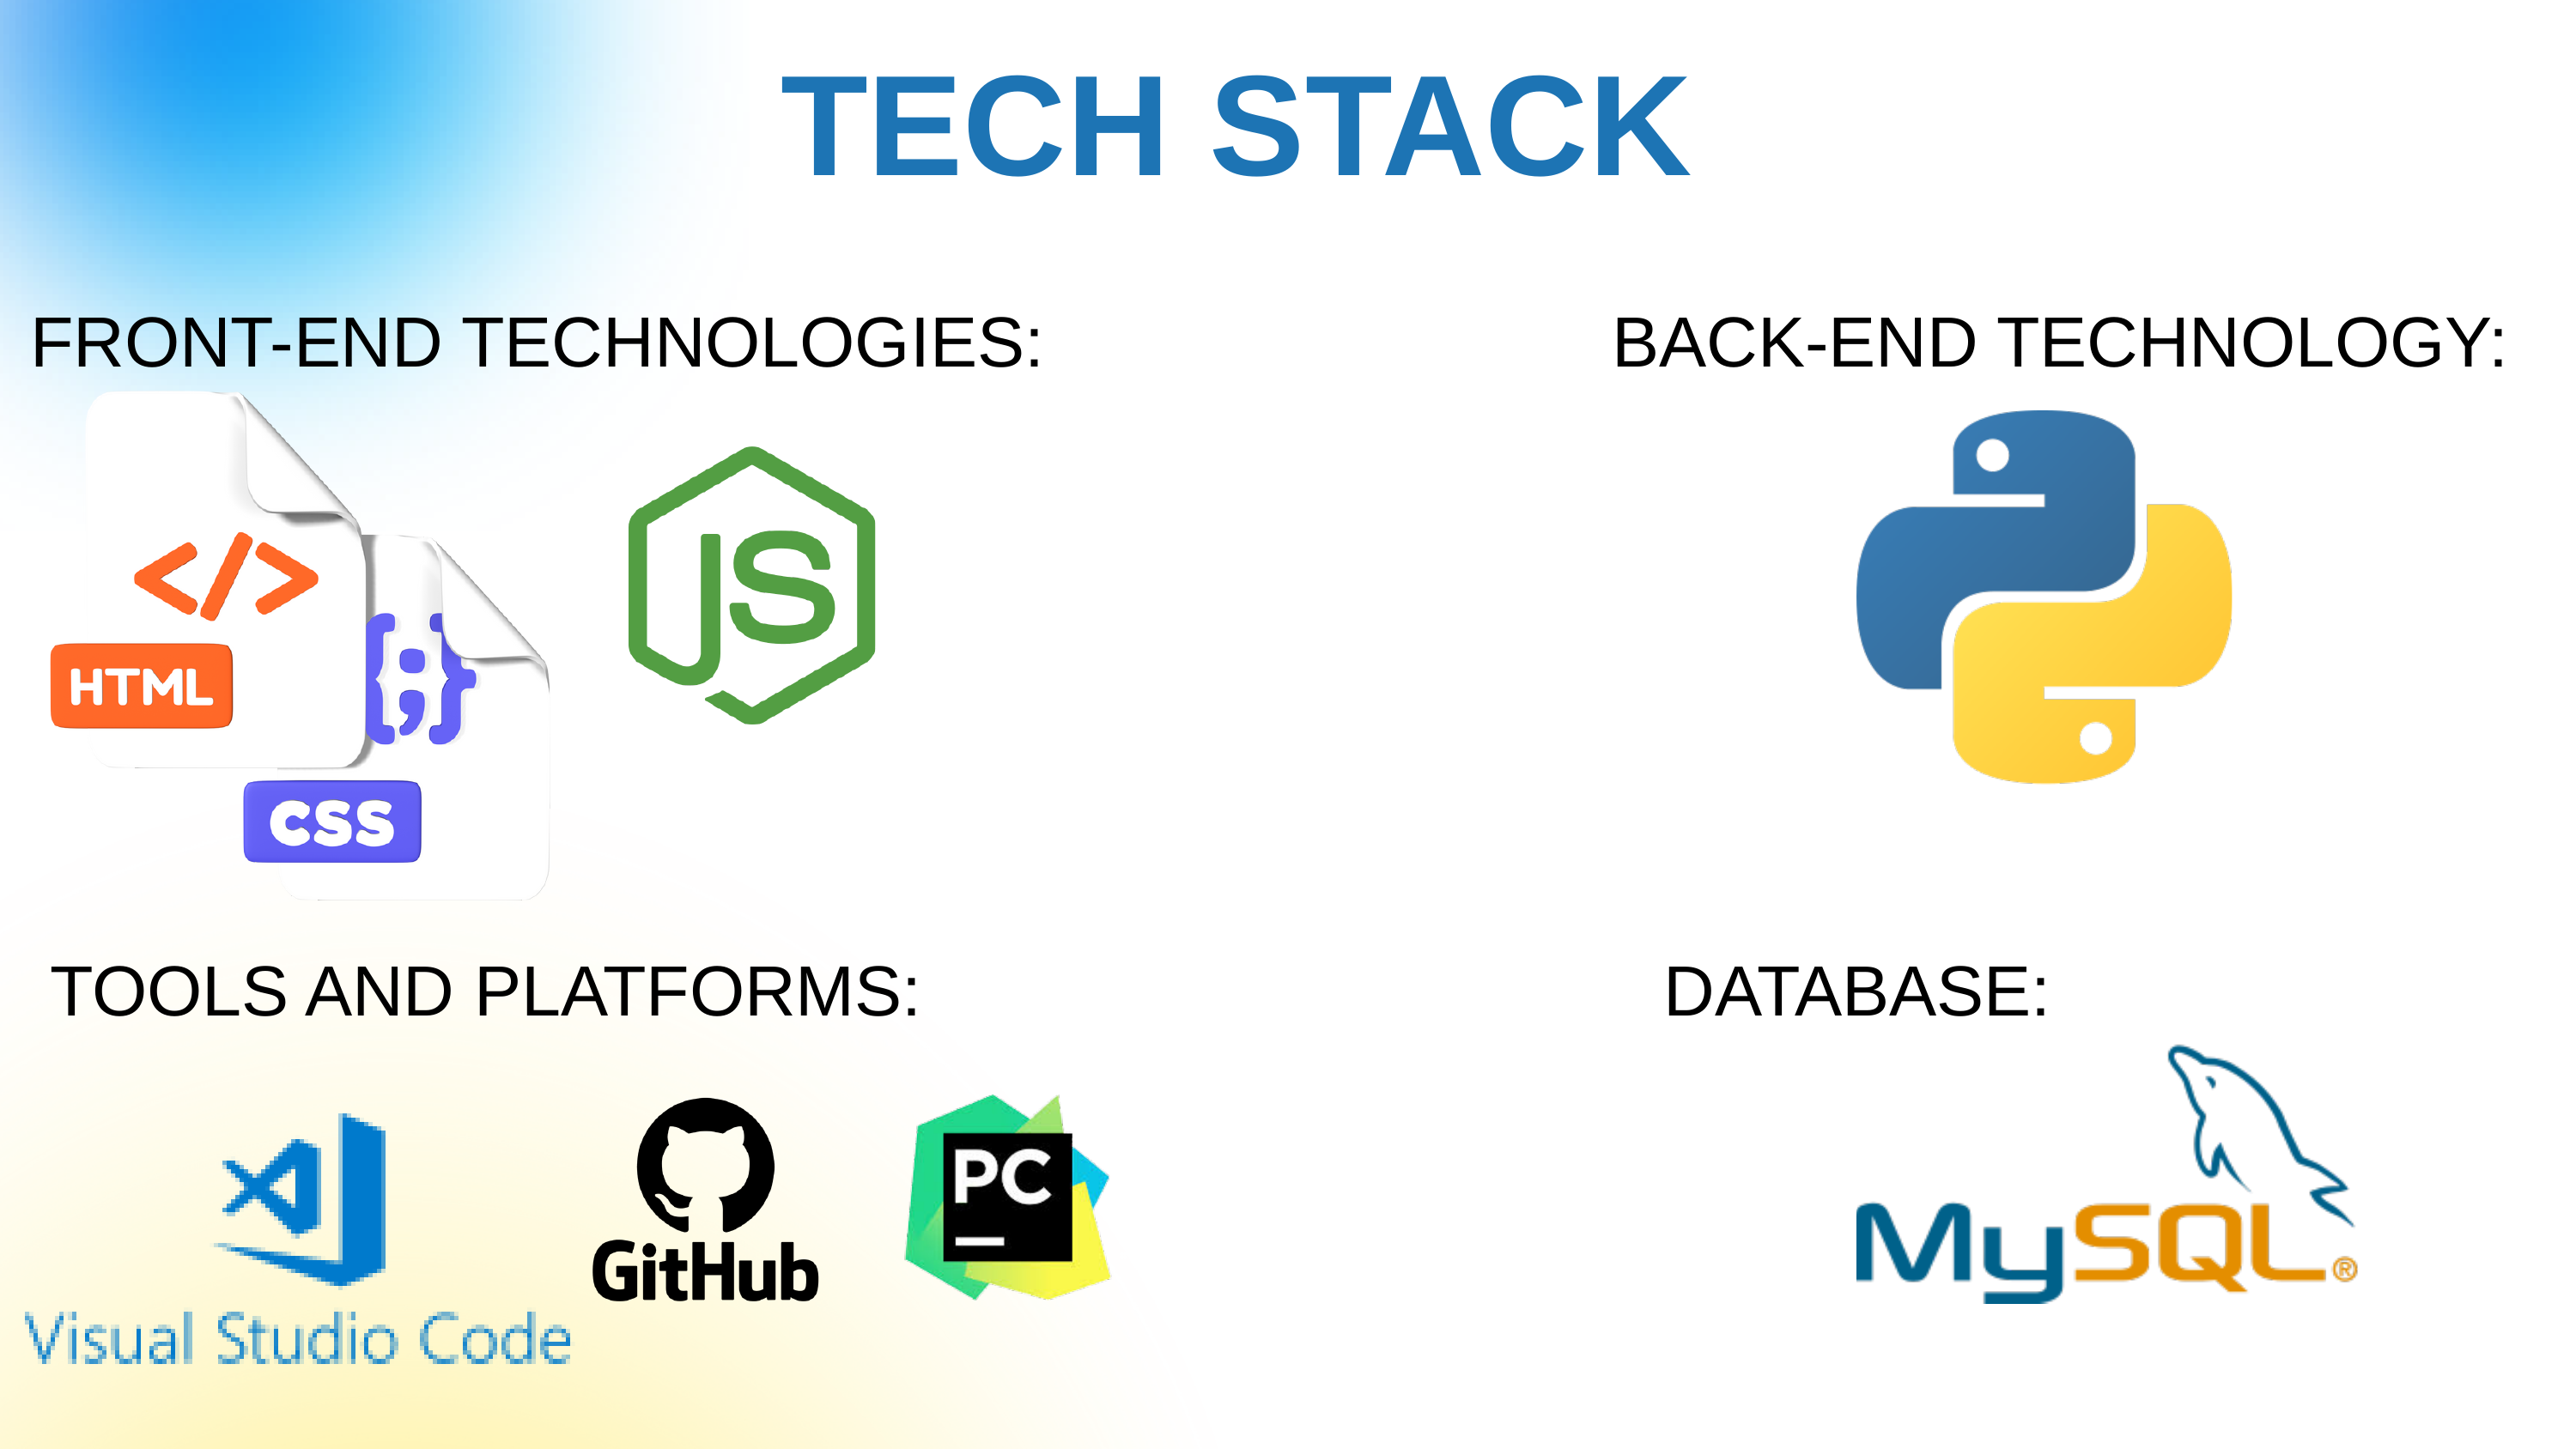

TECH STACK
FRONT-END TECHNOLOGIES:
BACK-END TECHNOLOGY:

TOOLS AND PLATFORMS:
DATABASE: